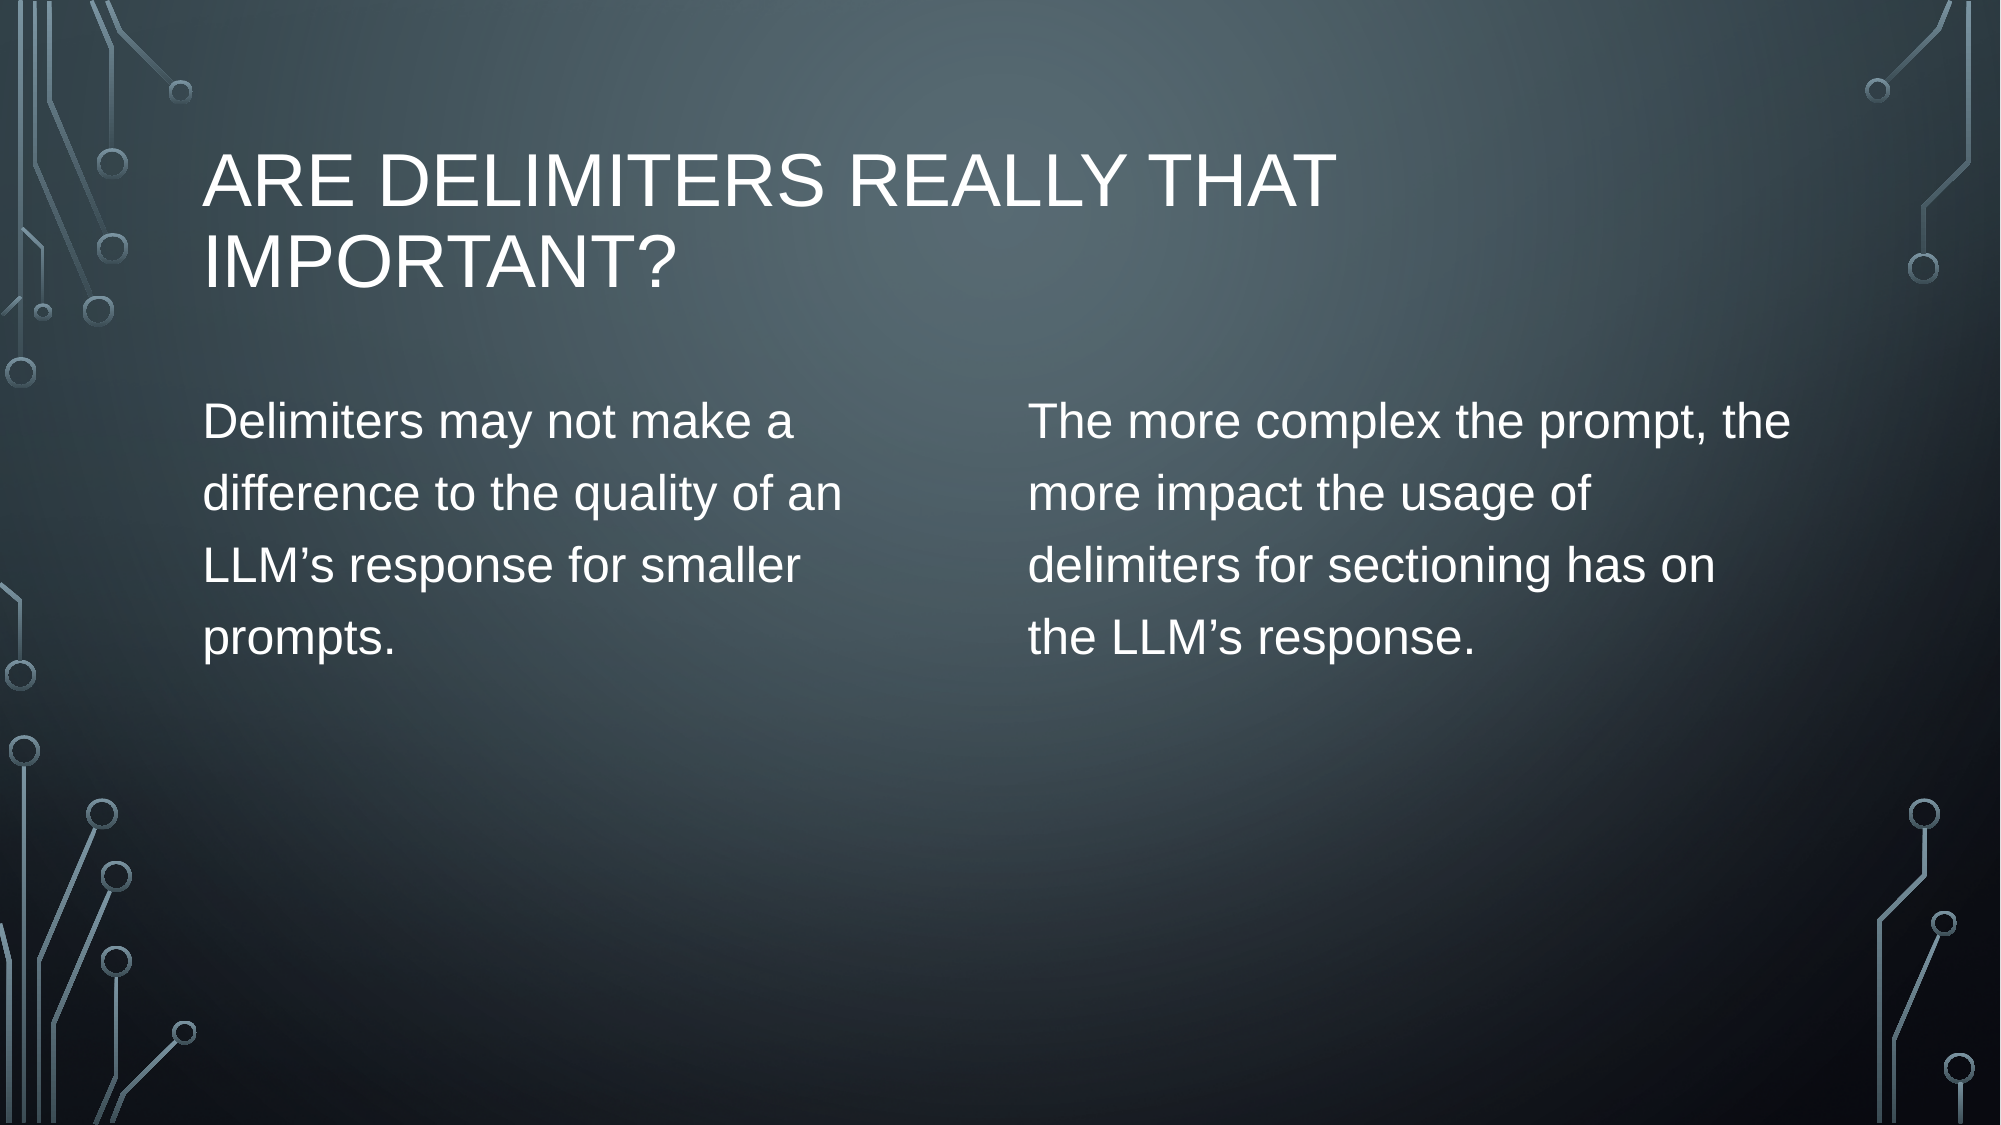

# Are Delimiters really that important?
Delimiters may not make a difference to the quality of an LLM’s response for smaller prompts.
The more complex the prompt, the more impact the usage of delimiters for sectioning has on the LLM’s response.